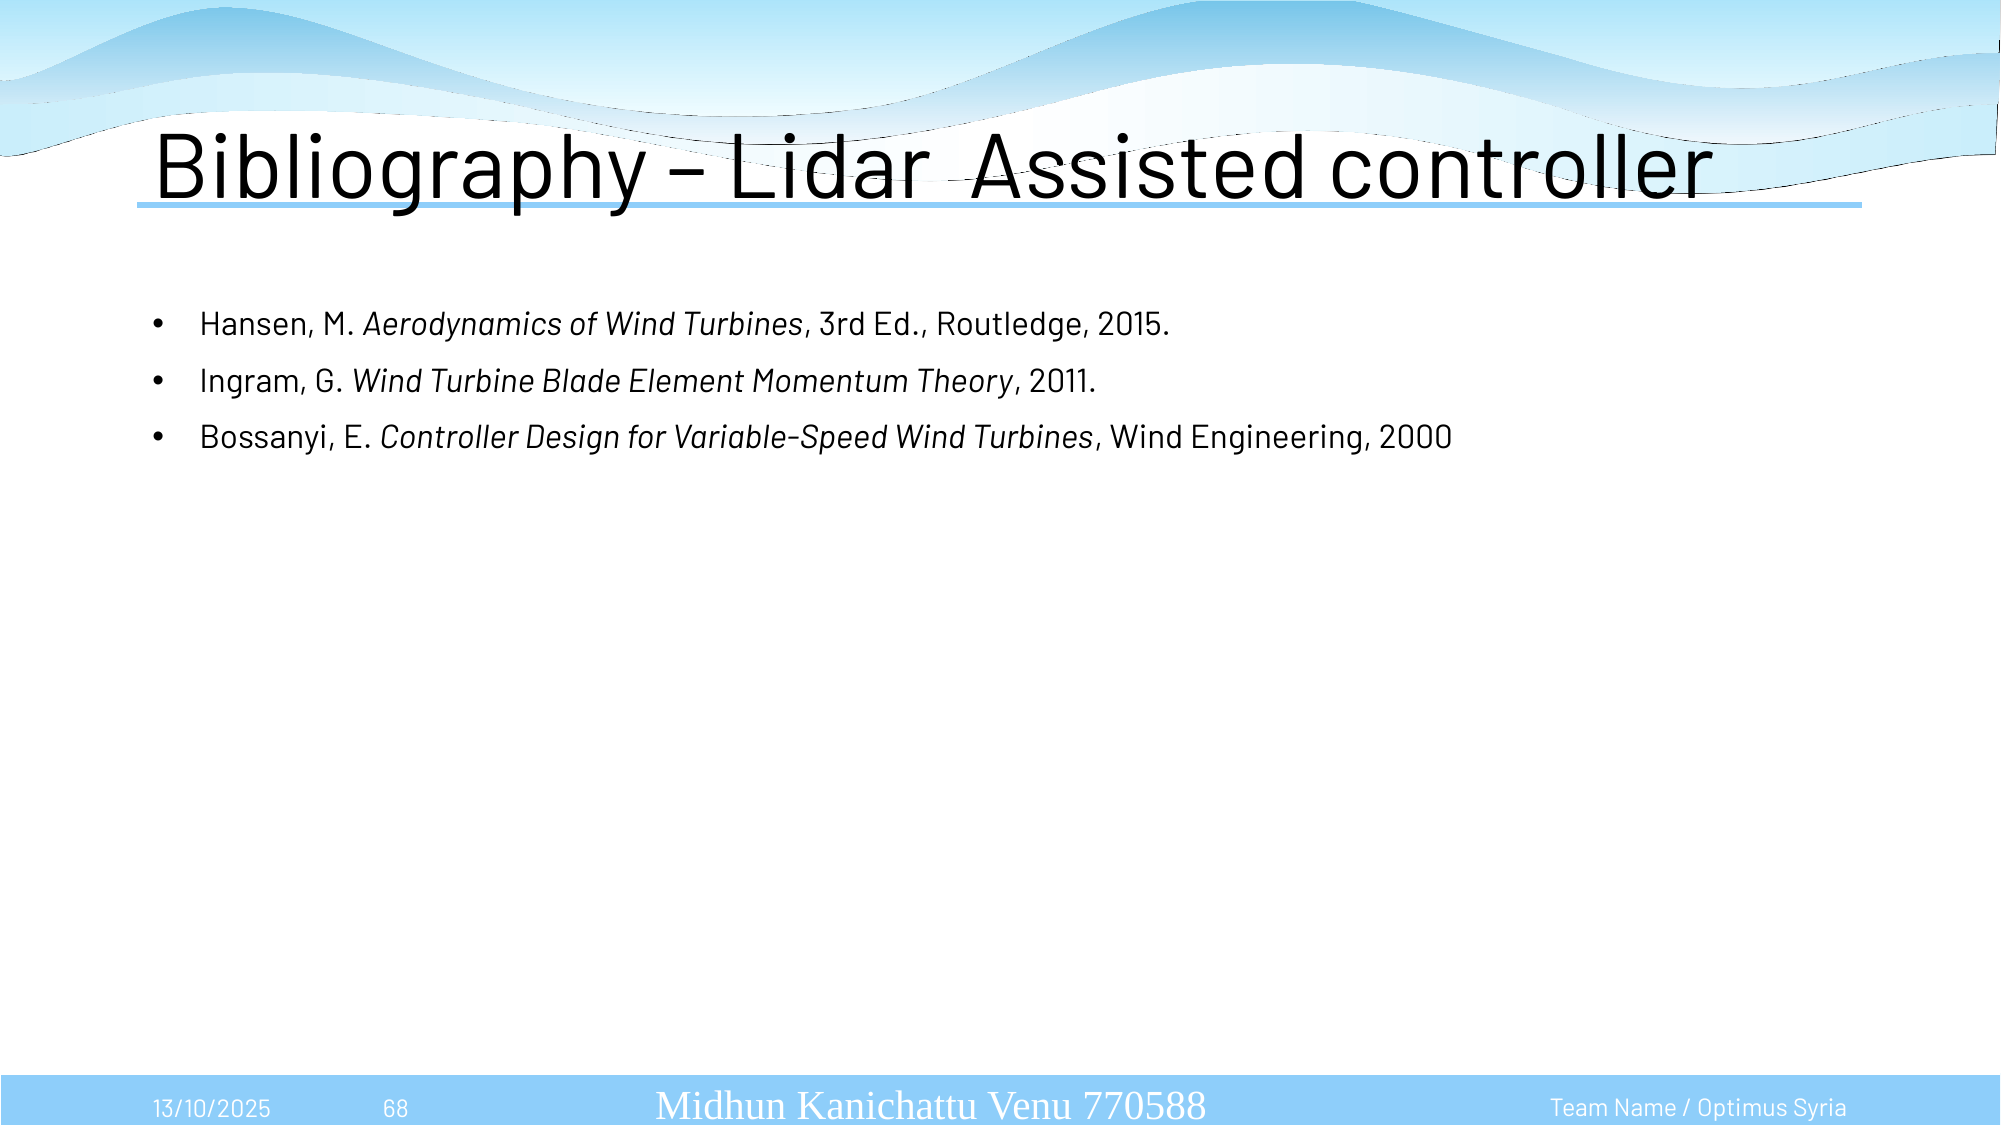

# Bibliography – Lidar  Assisted controller
Hansen, M. Aerodynamics of Wind Turbines, 3rd Ed., Routledge, 2015.
Ingram, G. Wind Turbine Blade Element Momentum Theory, 2011.
Bossanyi, E. Controller Design for Variable-Speed Wind Turbines, Wind Engineering, 2000

Midhun Kanichattu Venu 770588

Team Name / Optimus Syria
13/10/2025
68